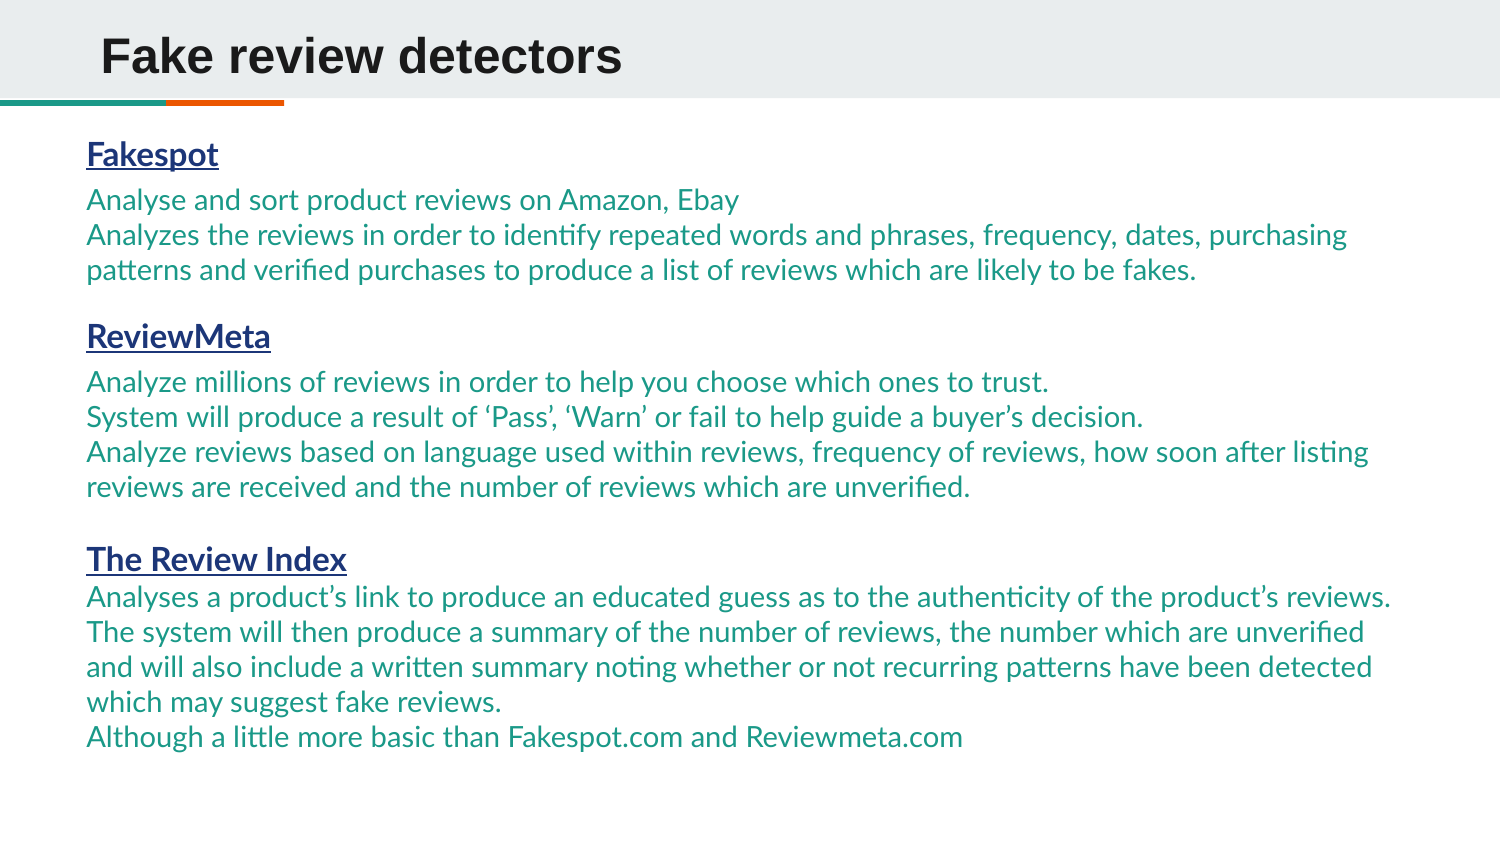

# Fake review detectors
Fakespot
Analyse and sort product reviews on Amazon, Ebay
Analyzes the reviews in order to identify repeated words and phrases, frequency, dates, purchasing patterns and verified purchases to produce a list of reviews which are likely to be fakes.
ReviewMeta
Analyze millions of reviews in order to help you choose which ones to trust.
System will produce a result of ‘Pass’, ‘Warn’ or fail to help guide a buyer’s decision.
Analyze reviews based on language used within reviews, frequency of reviews, how soon after listing reviews are received and the number of reviews which are unverified.

The Review Index
Analyses a product’s link to produce an educated guess as to the authenticity of the product’s reviews.
The system will then produce a summary of the number of reviews, the number which are unverified and will also include a written summary noting whether or not recurring patterns have been detected which may suggest fake reviews.
Although a little more basic than Fakespot.com and Reviewmeta.com